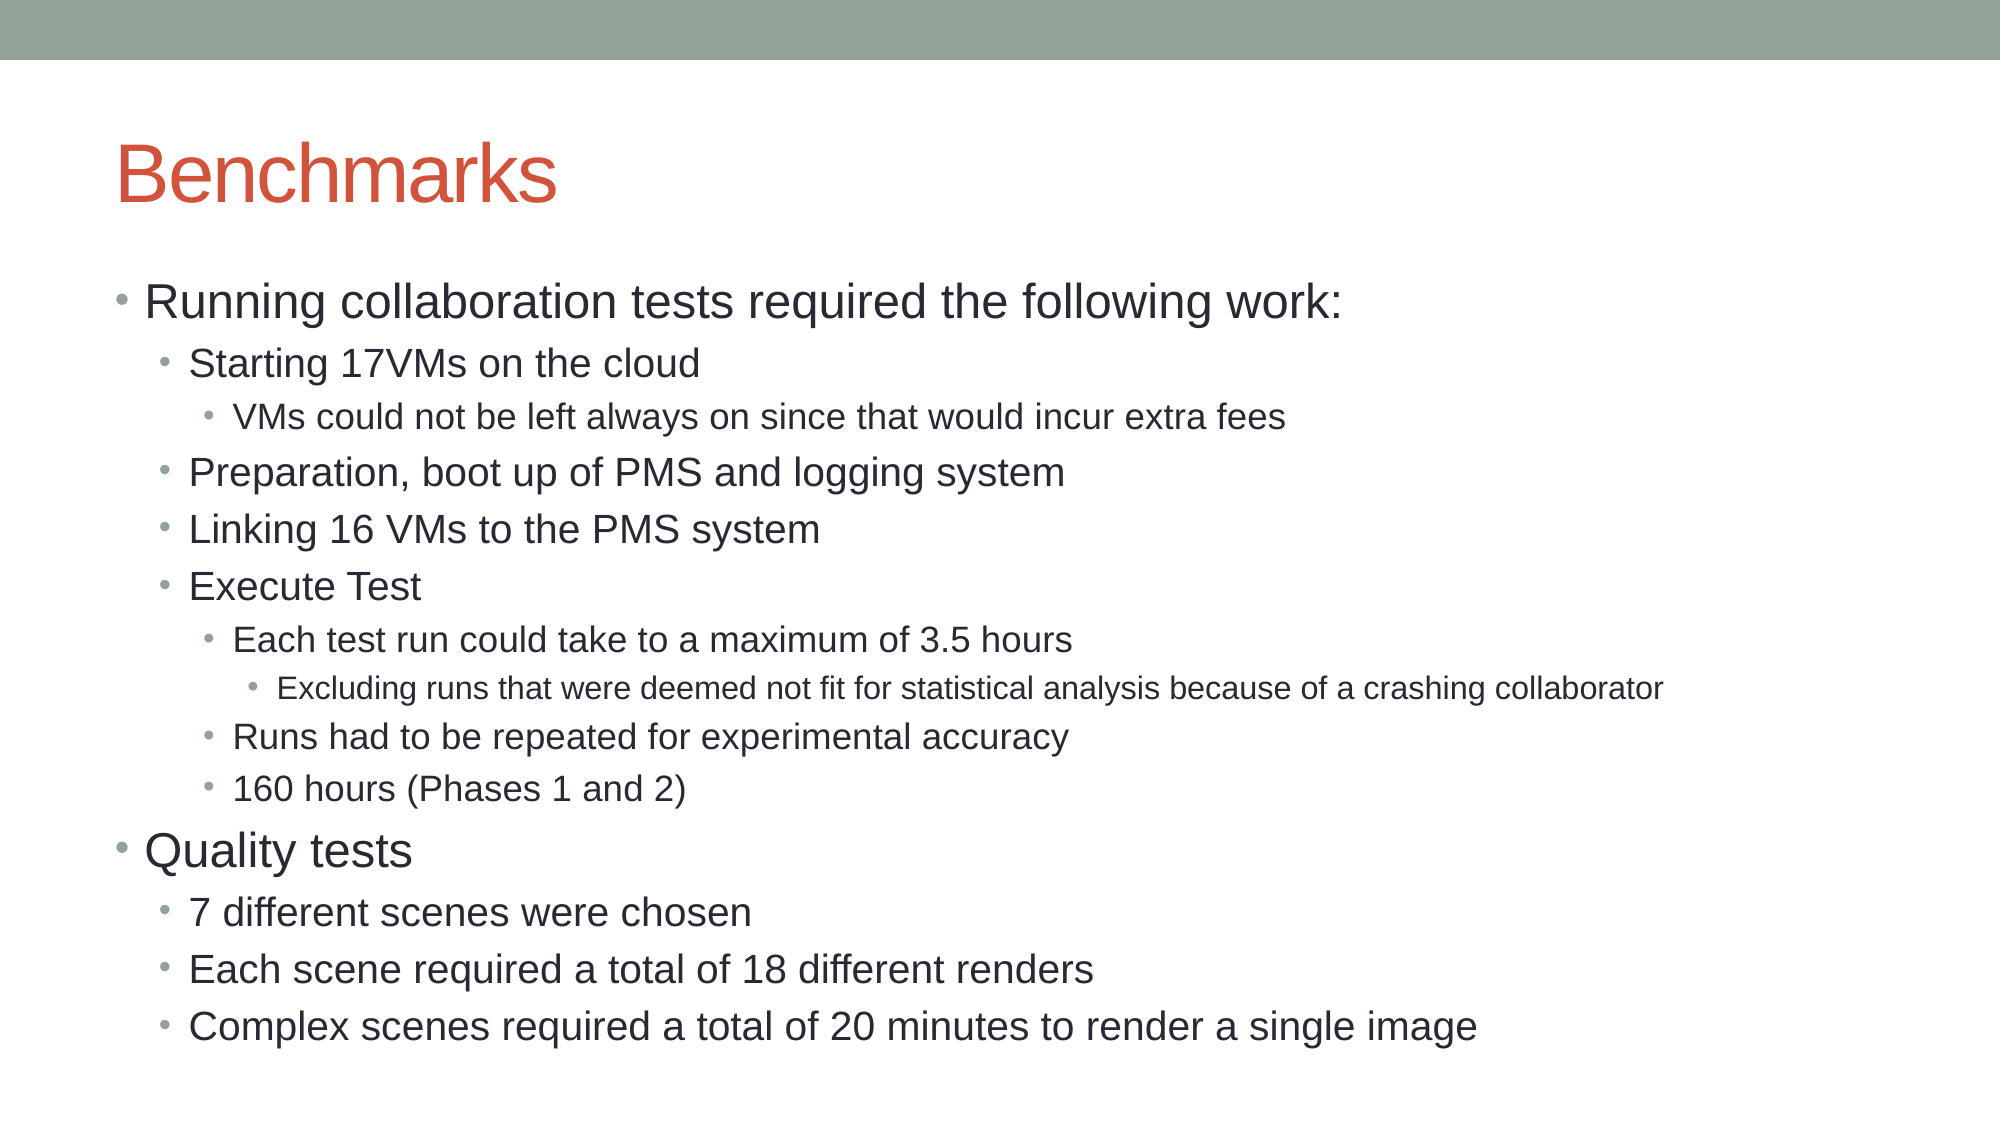

# Benchmarks
Running collaboration tests required the following work:
Starting 17VMs on the cloud
VMs could not be left always on since that would incur extra fees
Preparation, boot up of PMS and logging system
Linking 16 VMs to the PMS system
Execute Test
Each test run could take to a maximum of 3.5 hours
Excluding runs that were deemed not fit for statistical analysis because of a crashing collaborator
Runs had to be repeated for experimental accuracy
160 hours (Phases 1 and 2)
Quality tests
7 different scenes were chosen
Each scene required a total of 18 different renders
Complex scenes required a total of 20 minutes to render a single image